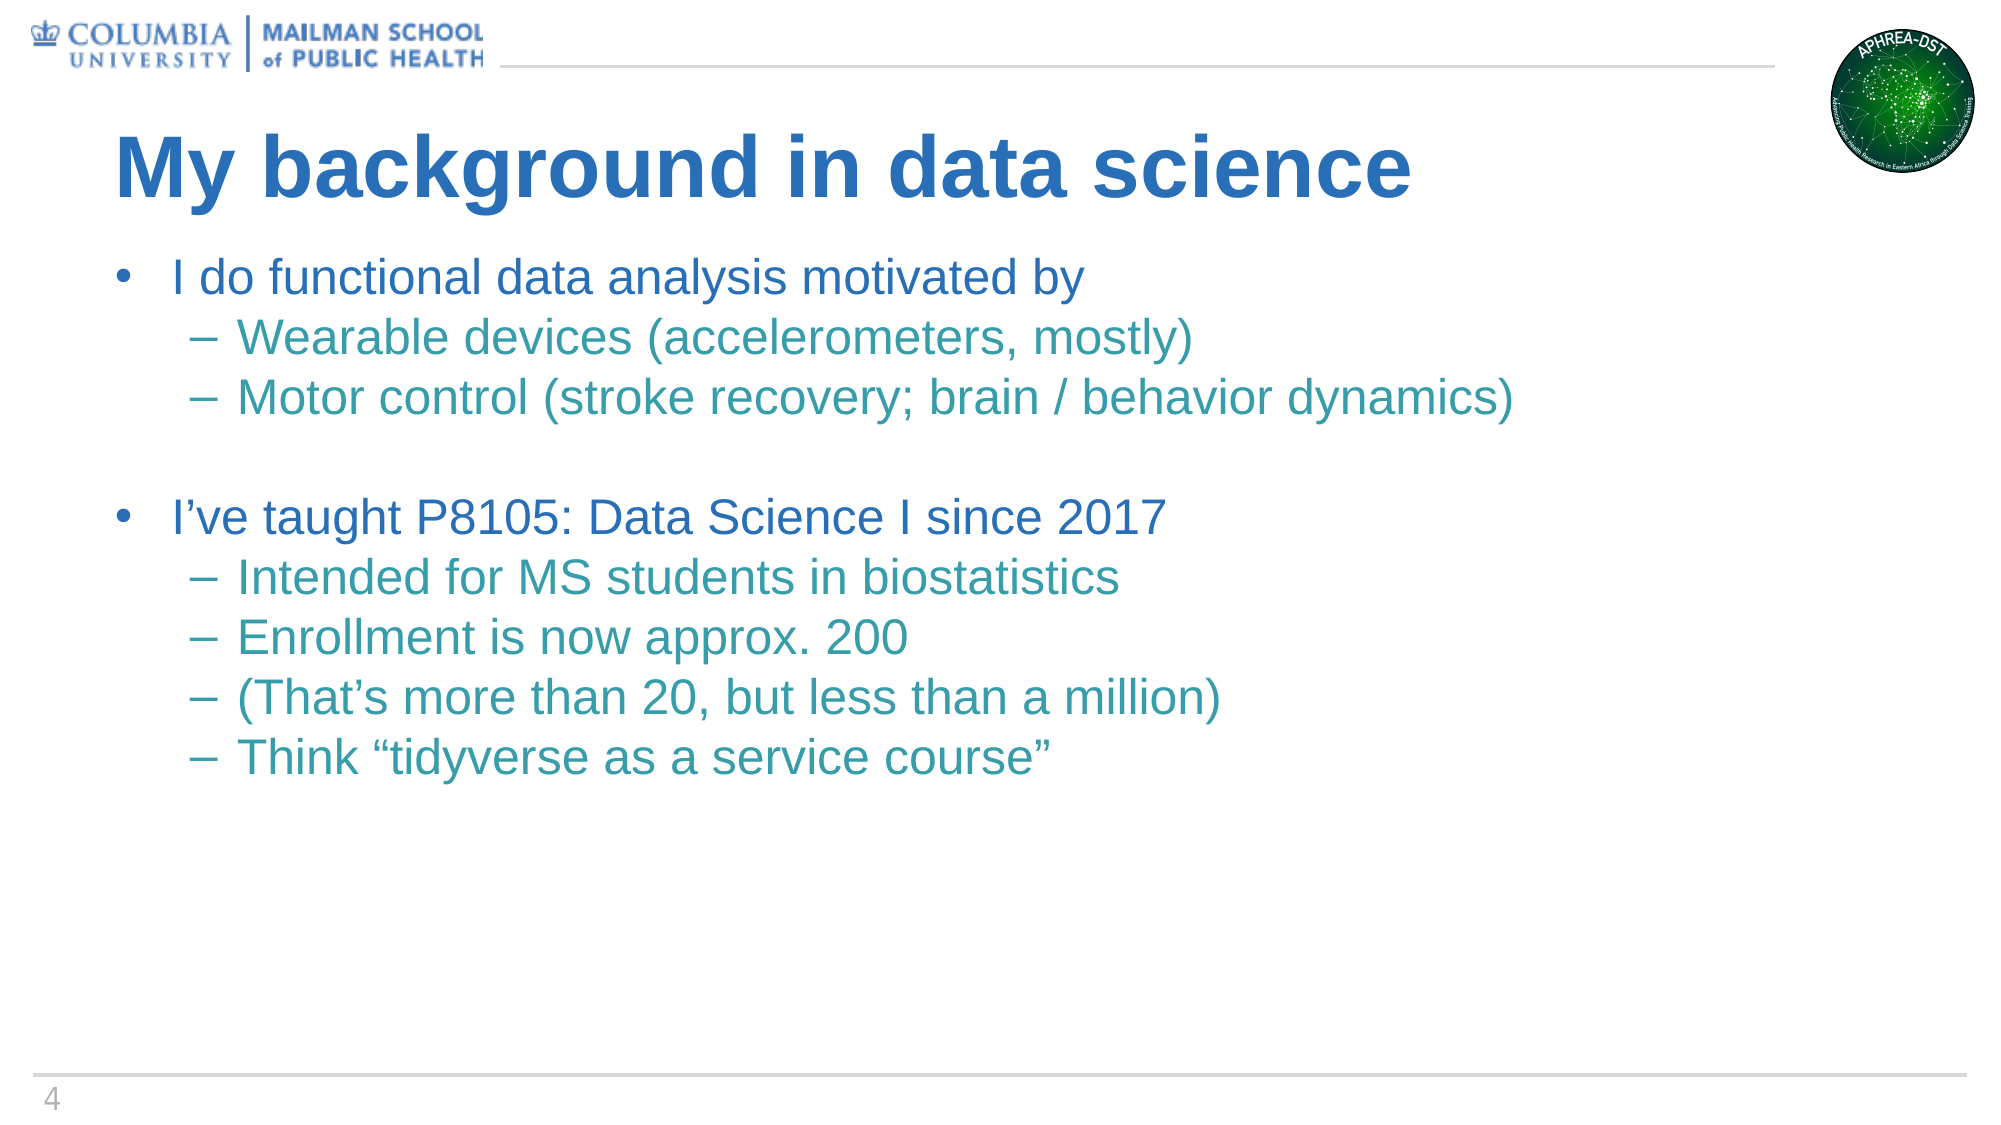

# My background in data science
I do functional data analysis motivated by
Wearable devices (accelerometers, mostly)
Motor control (stroke recovery; brain / behavior dynamics)

I’ve taught P8105: Data Science I since 2017
Intended for MS students in biostatistics
Enrollment is now approx. 200
(That’s more than 20, but less than a million)
Think “tidyverse as a service course”